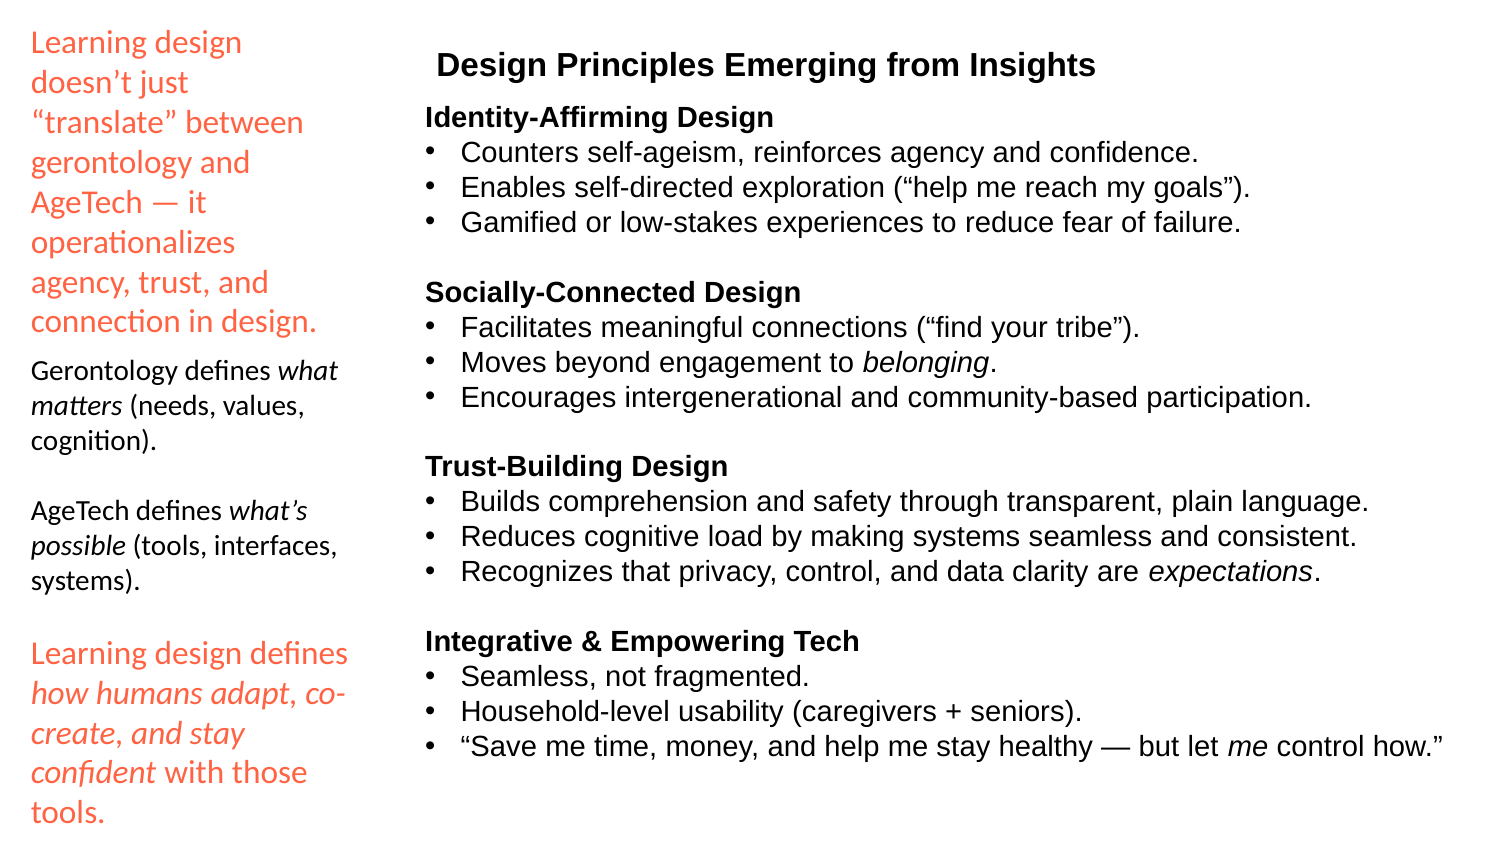

Learning design doesn’t just “translate” between gerontology and AgeTech — it operationalizes agency, trust, and connection in design.
Design Principles Emerging from Insights
Identity-Affirming Design
Counters self-ageism, reinforces agency and confidence.
Enables self-directed exploration (“help me reach my goals”).
Gamified or low-stakes experiences to reduce fear of failure.

Socially-Connected Design
Facilitates meaningful connections (“find your tribe”).
Moves beyond engagement to belonging.
Encourages intergenerational and community-based participation.

Trust-Building Design
Builds comprehension and safety through transparent, plain language.
Reduces cognitive load by making systems seamless and consistent.
Recognizes that privacy, control, and data clarity are expectations.

Integrative & Empowering Tech
Seamless, not fragmented.
Household-level usability (caregivers + seniors).
“Save me time, money, and help me stay healthy — but let me control how.”
Gerontology defines what matters (needs, values, cognition).

AgeTech defines what’s possible (tools, interfaces, systems).

Learning design defines how humans adapt, co-create, and stay confident with those tools.